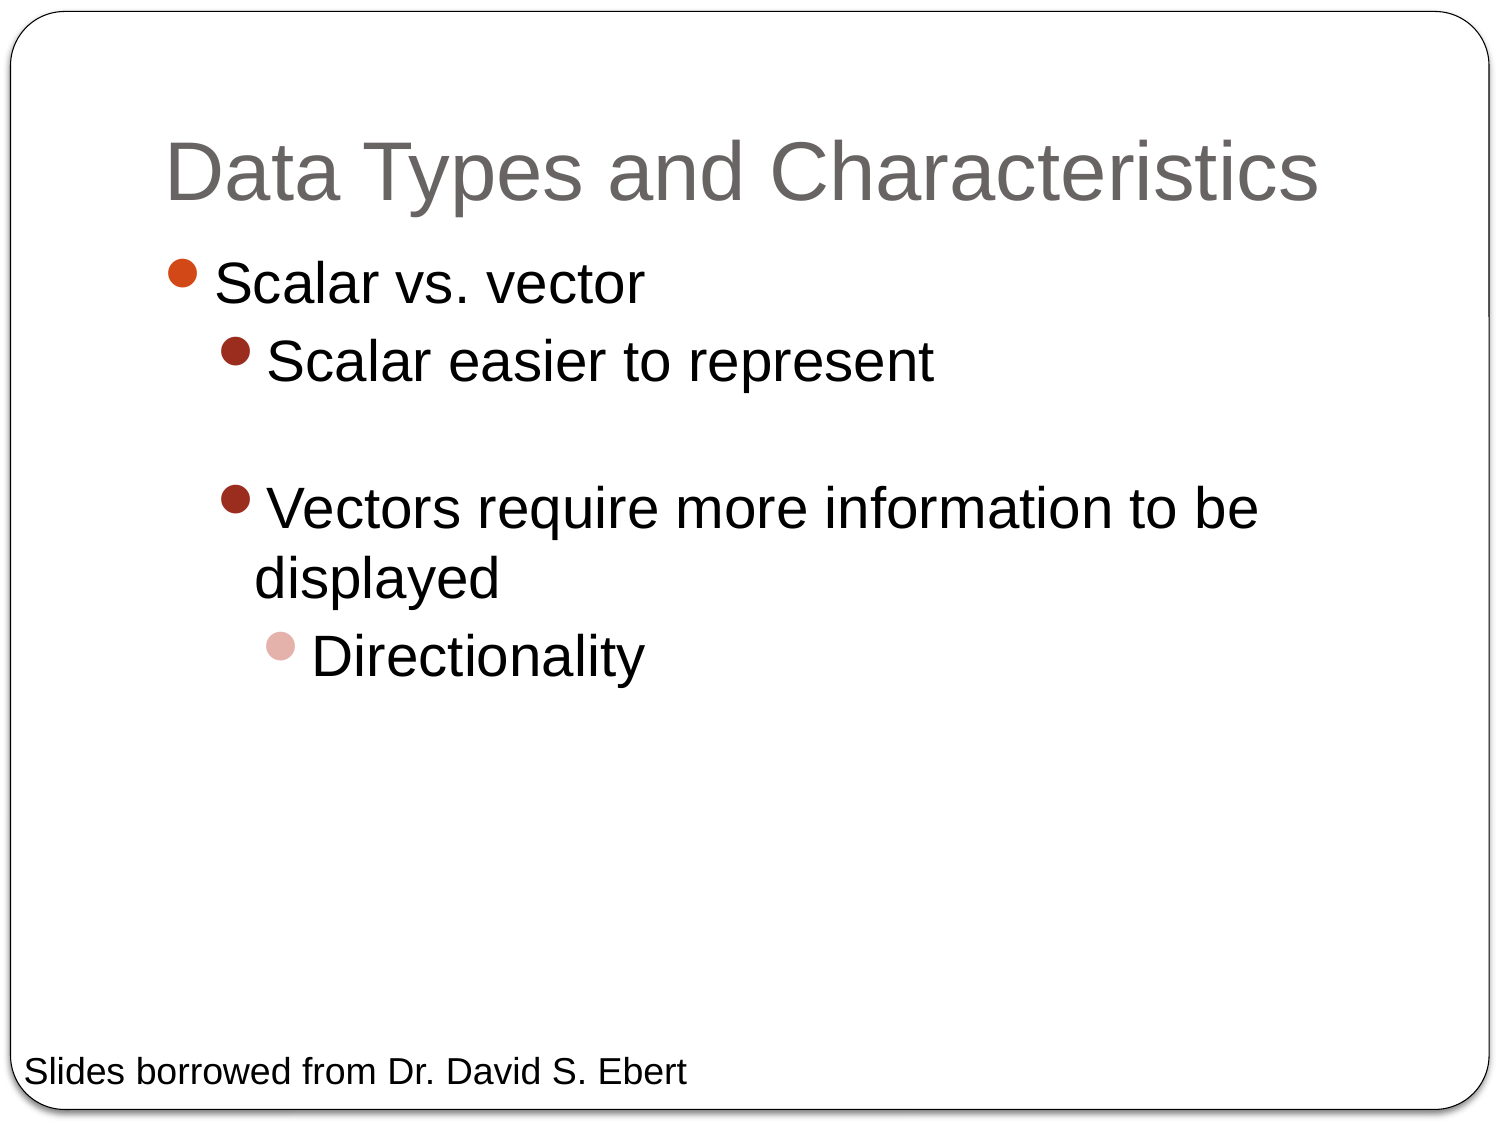

# Data Types and Characteristics
Scalar vs. vector
Scalar easier to represent
Vectors require more information to be displayed
Directionality

Slides borrowed from Dr. David S. Ebert